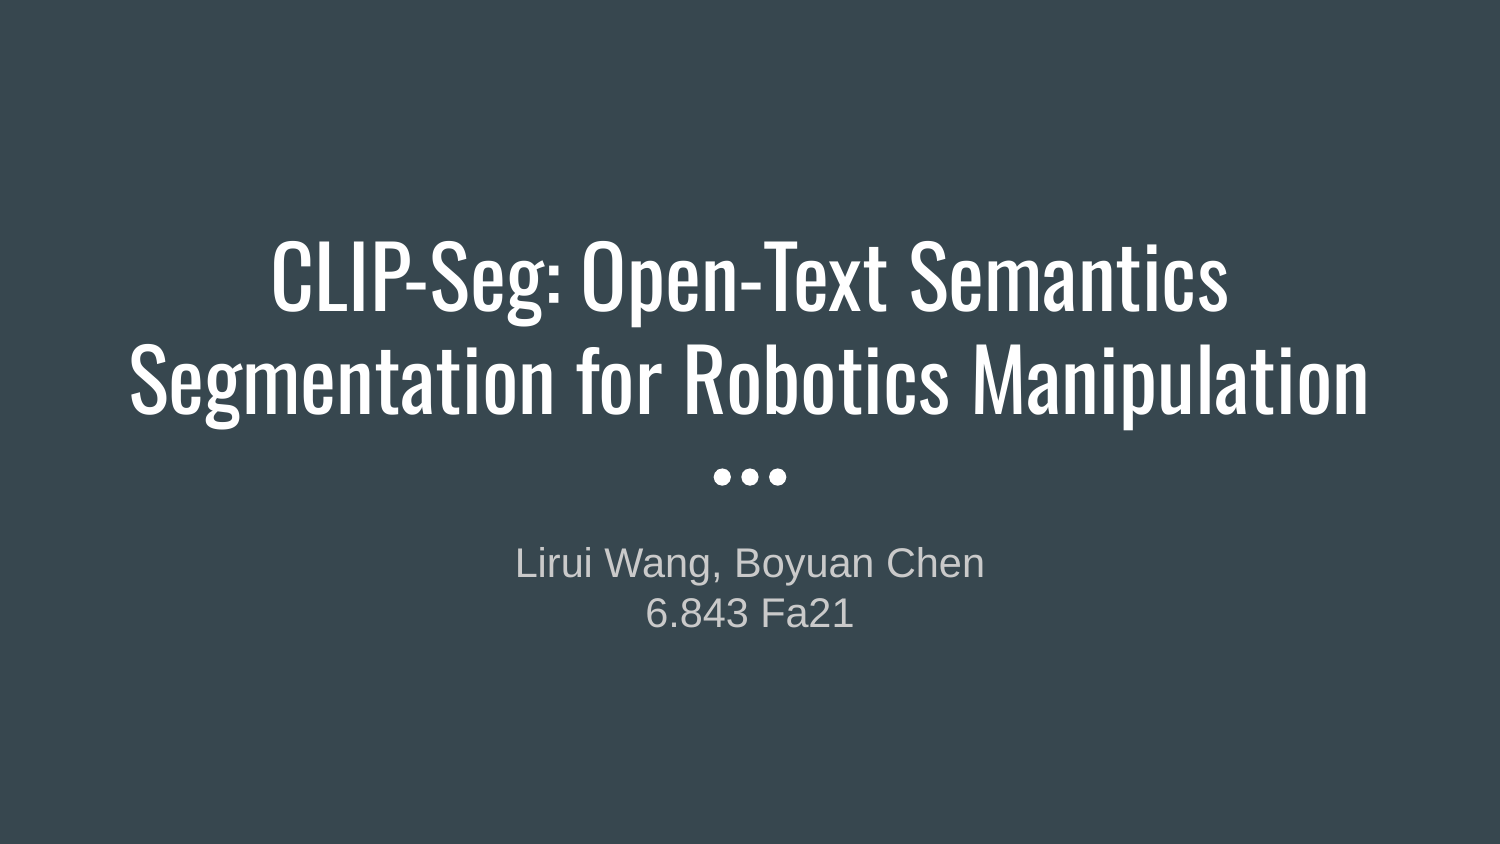

# CLIP-Seg: Open-Text Semantics Segmentation for Robotics Manipulation
Lirui Wang, Boyuan Chen
6.843 Fa21